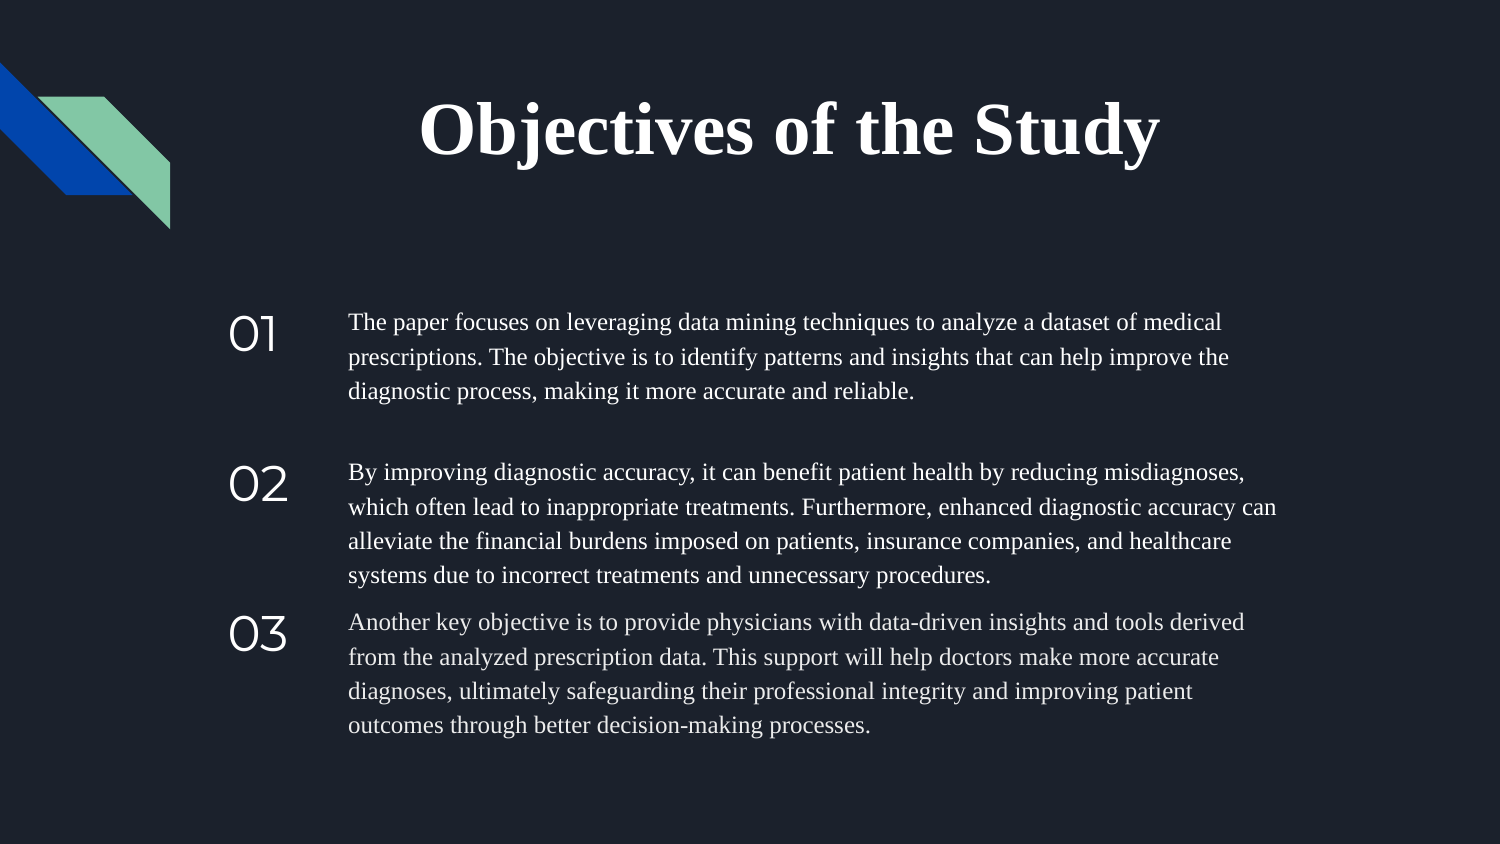

# Objectives of the Study

01

The paper focuses on leveraging data mining techniques to analyze a dataset of medical prescriptions. The objective is to identify patterns and insights that can help improve the diagnostic process, making it more accurate and reliable.

02

By improving diagnostic accuracy, it can benefit patient health by reducing misdiagnoses, which often lead to inappropriate treatments. Furthermore, enhanced diagnostic accuracy can alleviate the financial burdens imposed on patients, insurance companies, and healthcare systems due to incorrect treatments and unnecessary procedures.

03
Another key objective is to provide physicians with data-driven insights and tools derived from the analyzed prescription data. This support will help doctors make more accurate diagnoses, ultimately safeguarding their professional integrity and improving patient outcomes through better decision-making processes.